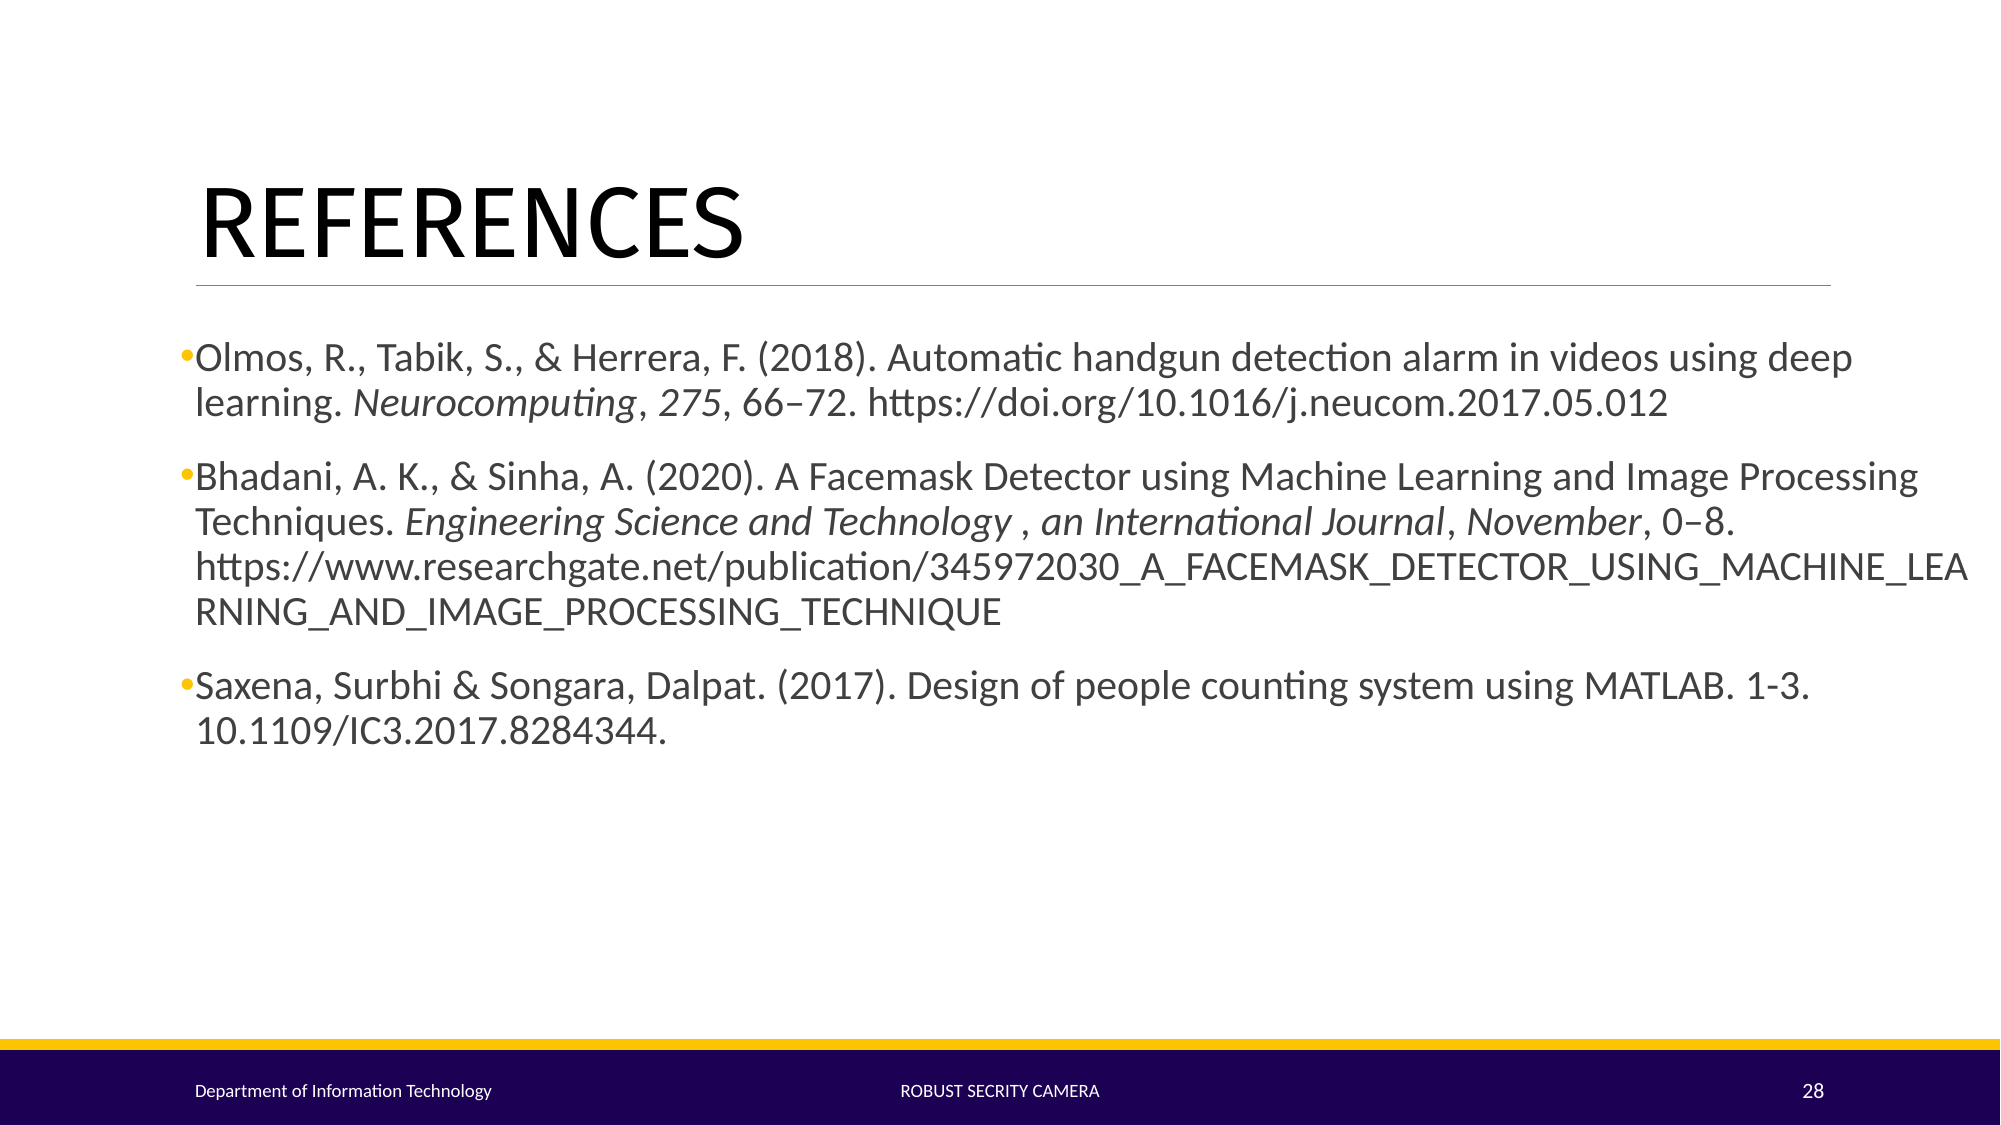

# REFERENCES
Olmos, R., Tabik, S., & Herrera, F. (2018). Automatic handgun detection alarm in videos using deep learning. Neurocomputing, 275, 66–72. https://doi.org/10.1016/j.neucom.2017.05.012
Bhadani, A. K., & Sinha, A. (2020). A Facemask Detector using Machine Learning and Image Processing Techniques. Engineering Science and Technology , an International Journal, November, 0–8. https://www.researchgate.net/publication/345972030_A_FACEMASK_DETECTOR_USING_MACHINE_LEARNING_AND_IMAGE_PROCESSING_TECHNIQUE
Saxena, Surbhi & Songara, Dalpat. (2017). Design of people counting system using MATLAB. 1-3. 10.1109/IC3.2017.8284344.
Department of Information Technology
ROBUST SECRITY CAMERA
28